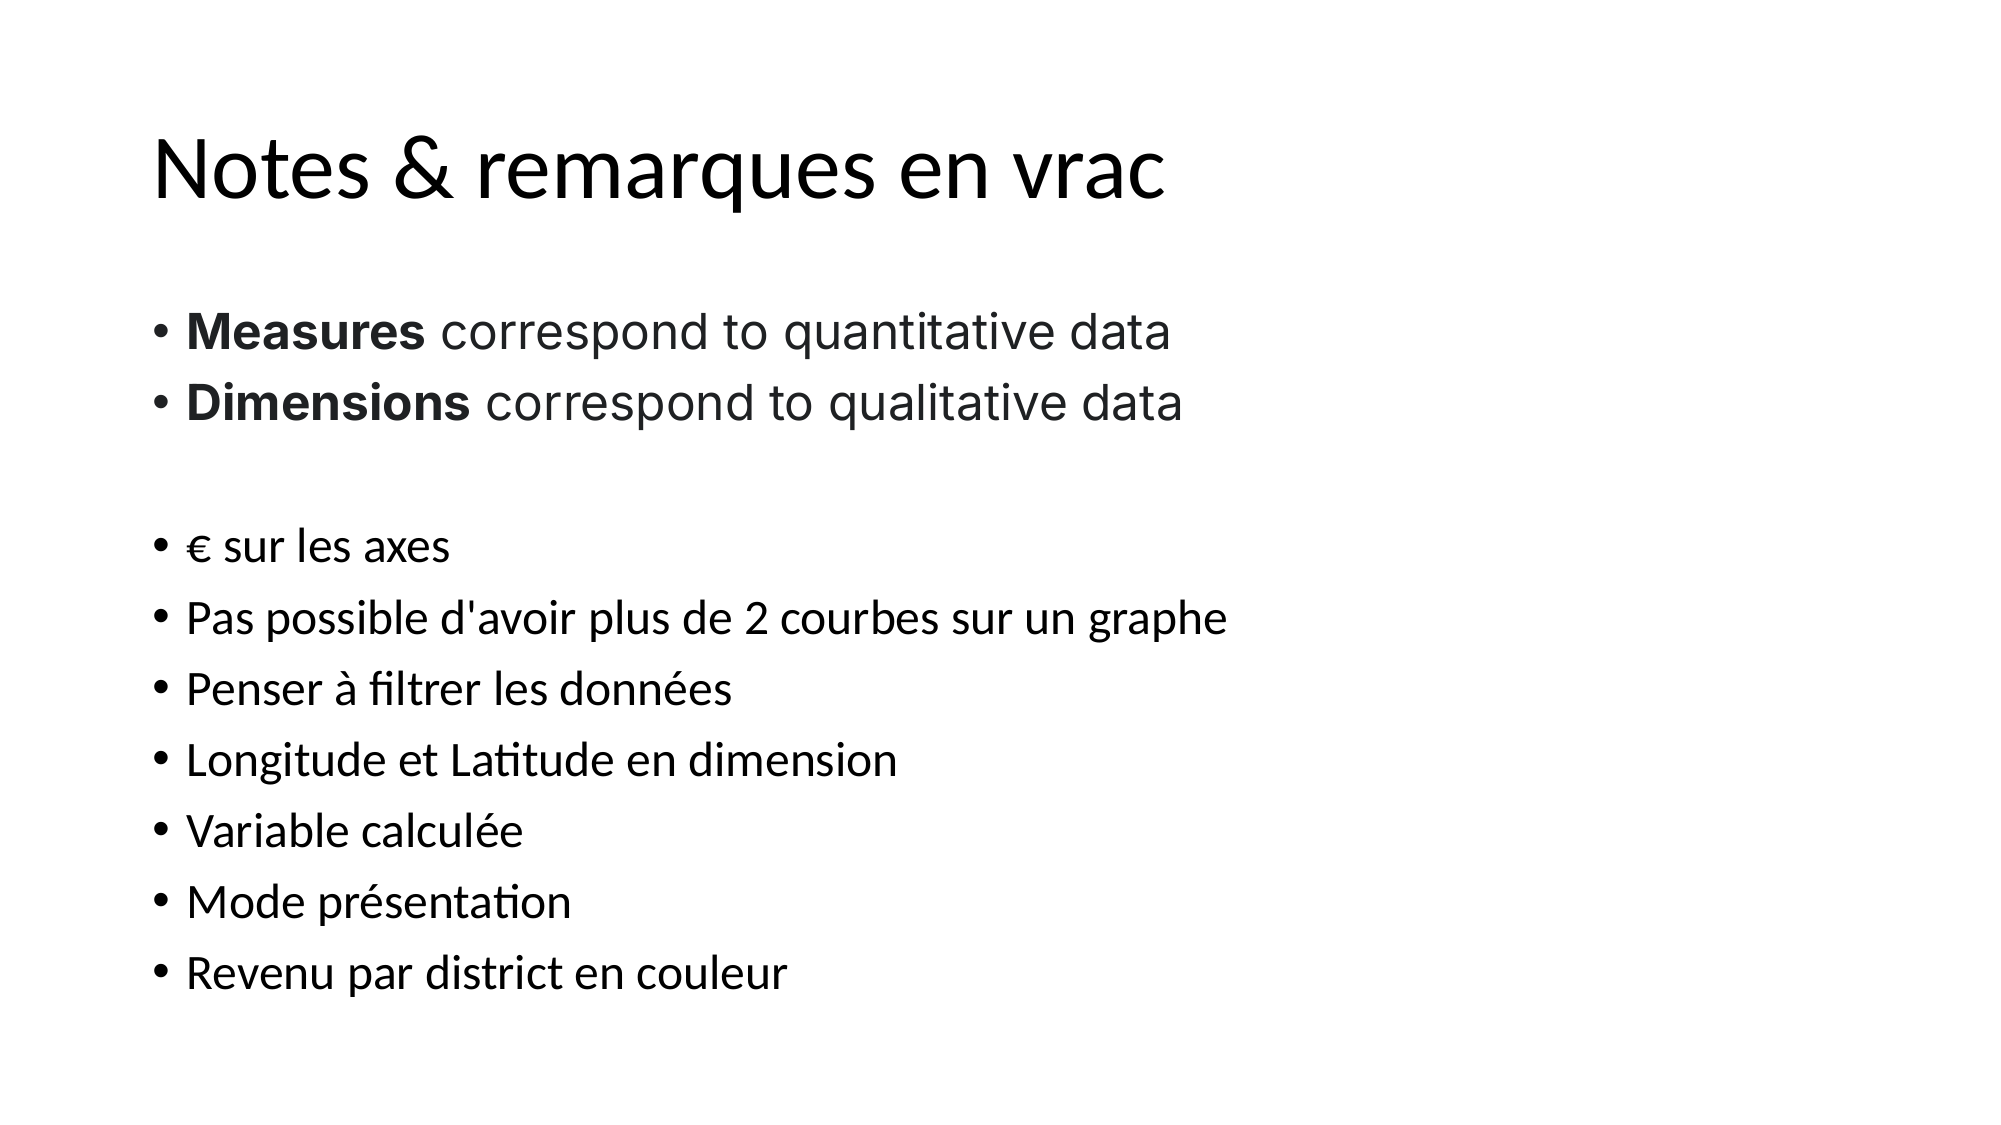

# Notes & remarques en vrac
Measures correspond to quantitative data
Dimensions correspond to qualitative data

€ sur les axes
Pas possible d'avoir plus de 2 courbes sur un graphe
Penser à filtrer les données
Longitude et Latitude en dimension
Variable calculée
Mode présentation
Revenu par district en couleur